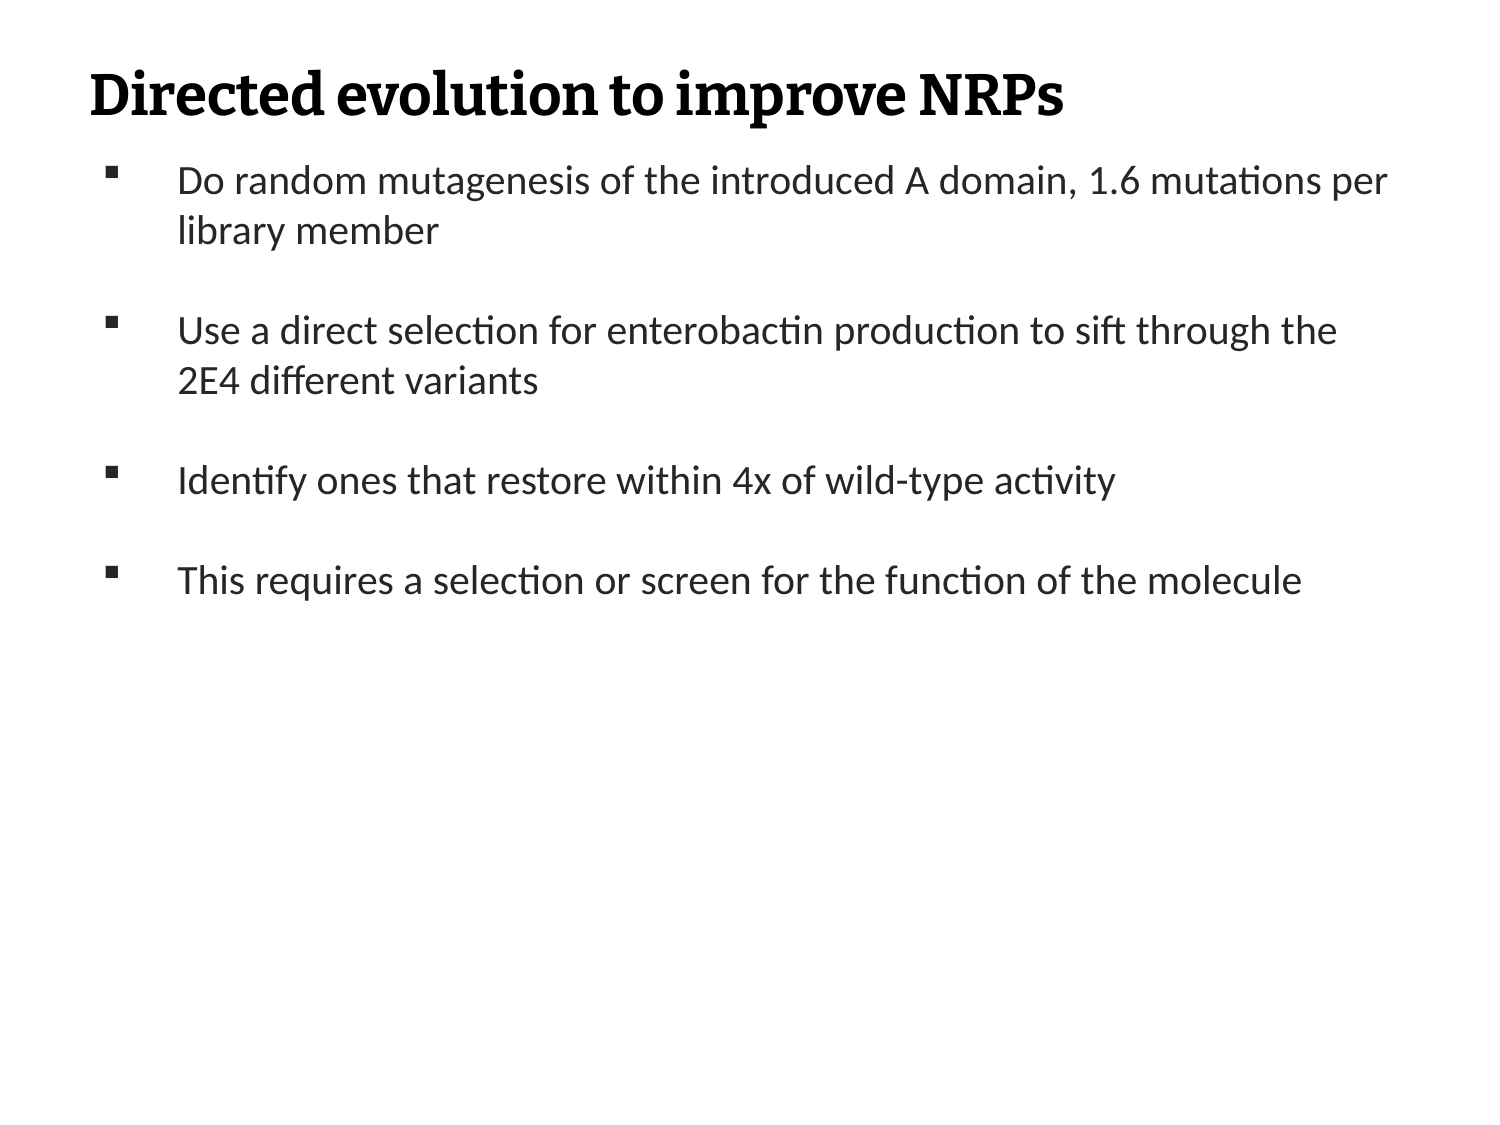

Directed evolution to improve NRPs
Do random mutagenesis of the introduced A domain, 1.6 mutations per library member

Use a direct selection for enterobactin production to sift through the 2E4 different variants

Identify ones that restore within 4x of wild-type activity

This requires a selection or screen for the function of the molecule